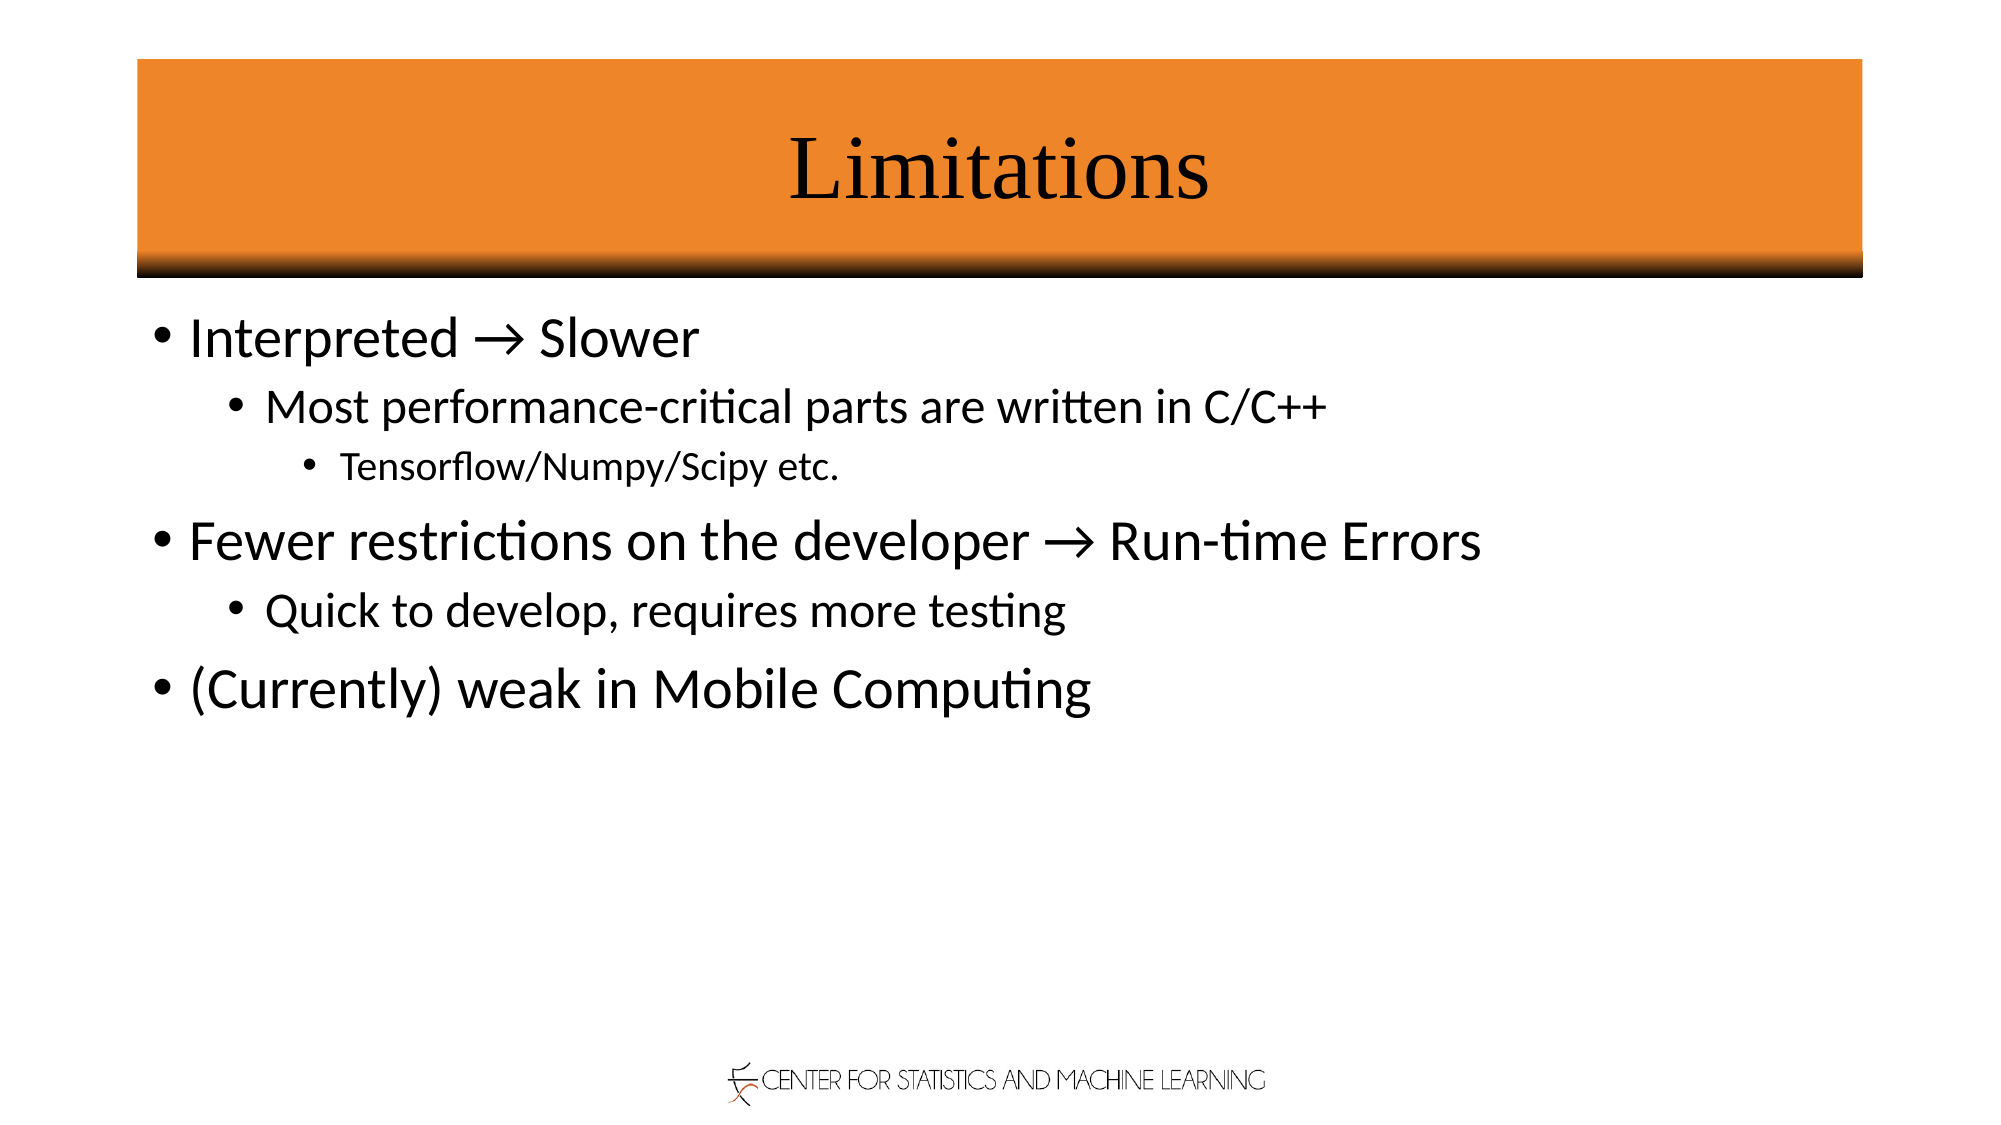

# Limitations
Interpreted → Slower
Most performance-critical parts are written in C/C++
Tensorflow/Numpy/Scipy etc.
Fewer restrictions on the developer → Run-time Errors
Quick to develop, requires more testing
(Currently) weak in Mobile Computing